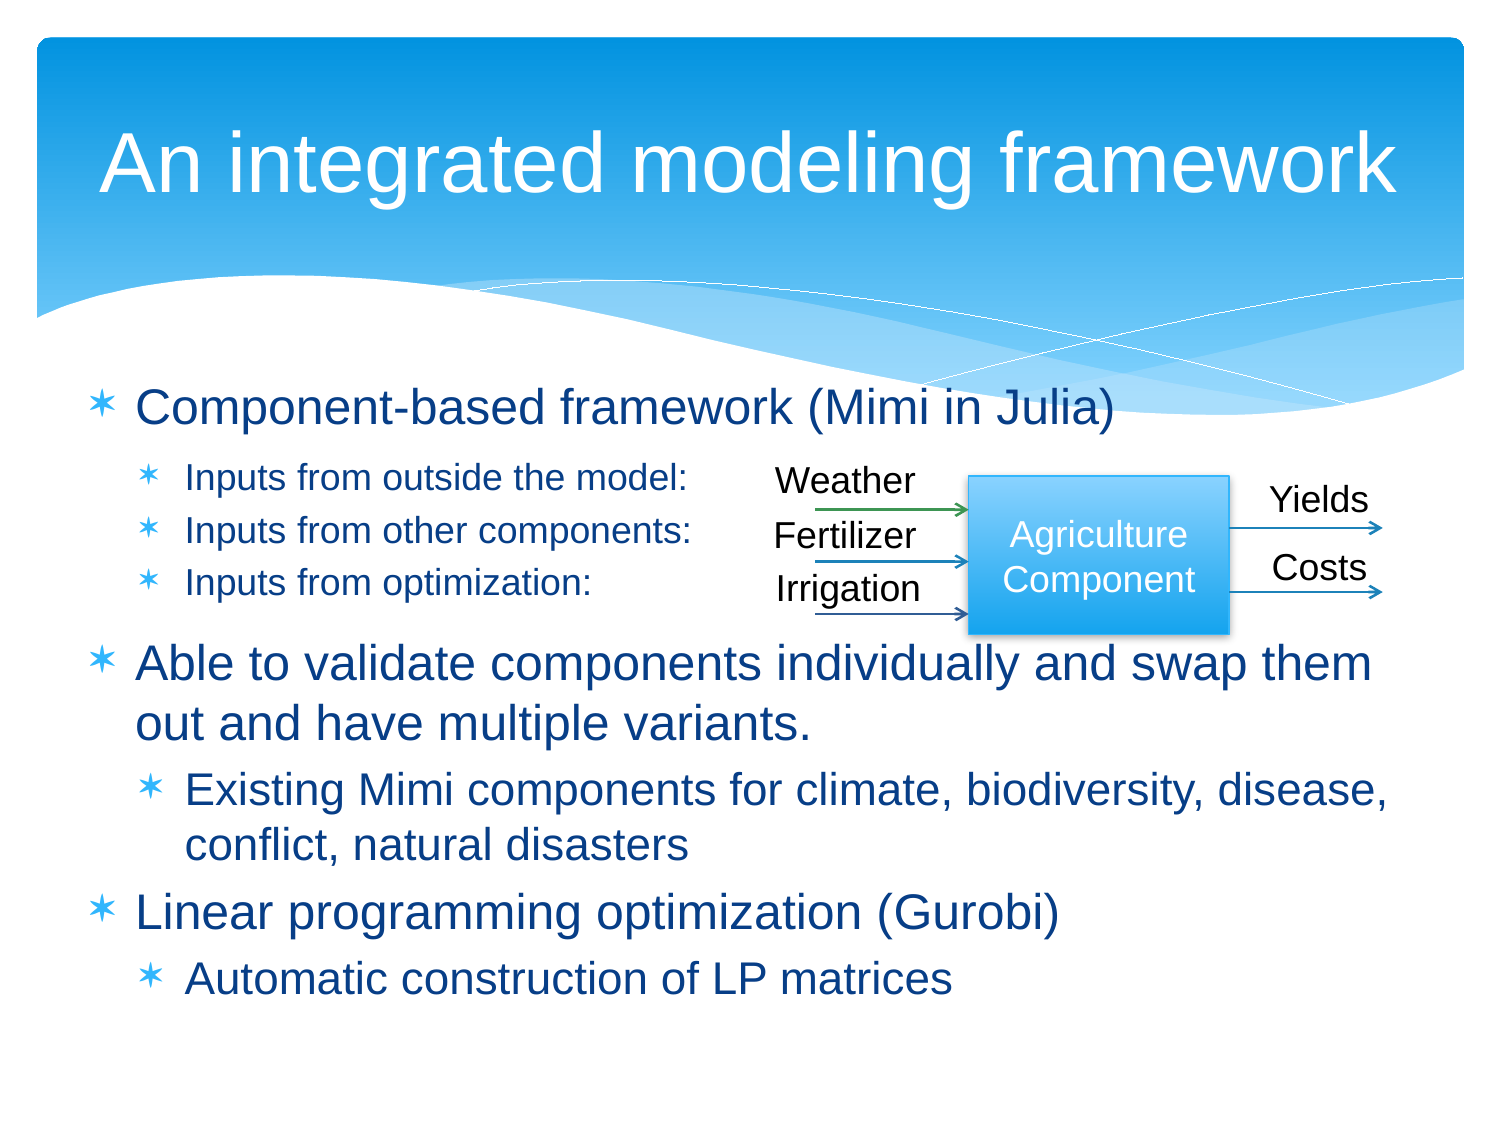

# An integrated modeling framework
Component-based framework (Mimi in Julia)

Inputs from outside the model:
Inputs from other components:
Inputs from optimization:

Able to validate components individually and swap them out and have multiple variants.
Existing Mimi components for climate, biodiversity, disease, conflict, natural disasters
Linear programming optimization (Gurobi)
Automatic construction of LP matrices
Weather
Yields
Agriculture
Component
Fertilizer
Costs
Irrigation